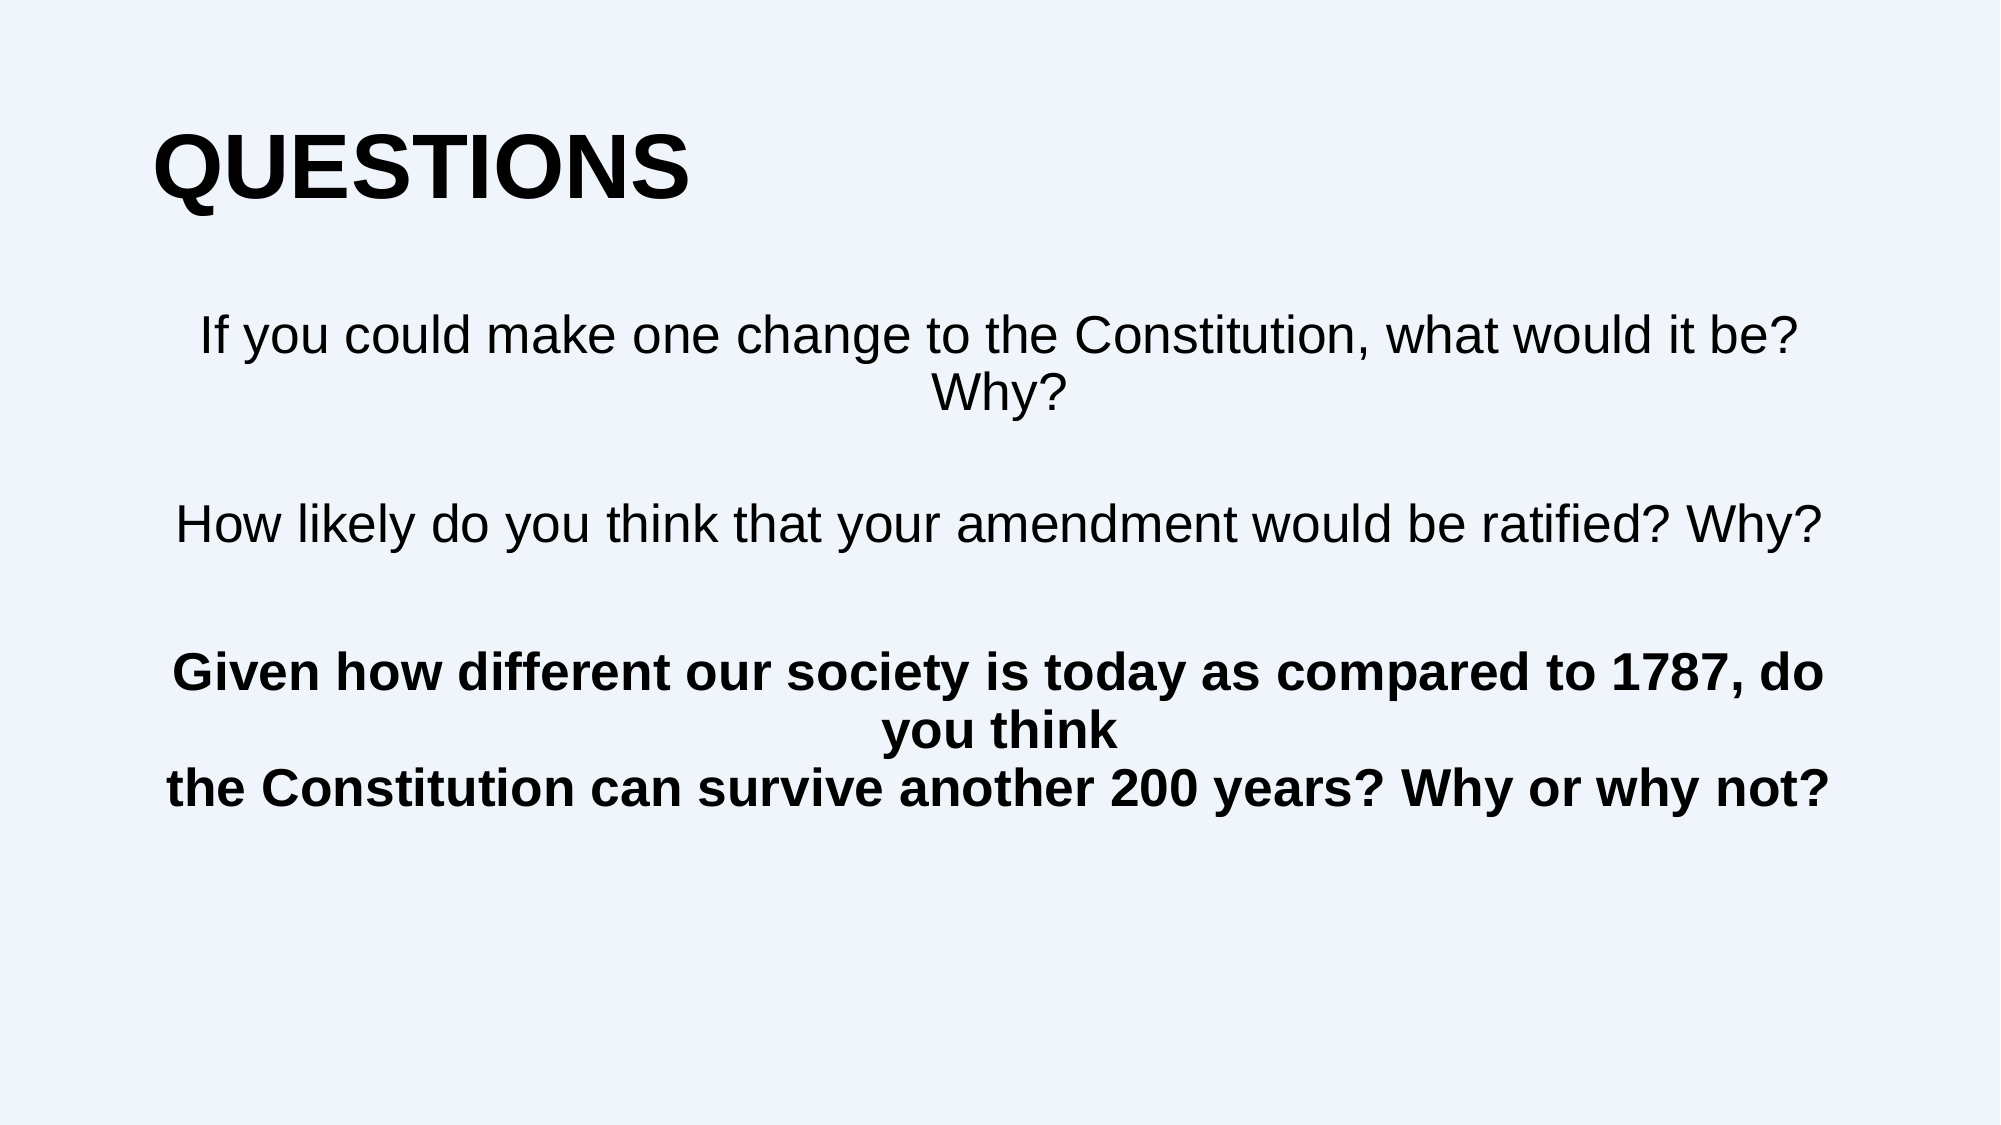

# Questions
If you could make one change to the Constitution, what would it be? Why?
How likely do you think that your amendment would be ratified? Why?

Given how different our society is today as compared to 1787, do you think
the Constitution can survive another 200 years? Why or why not?